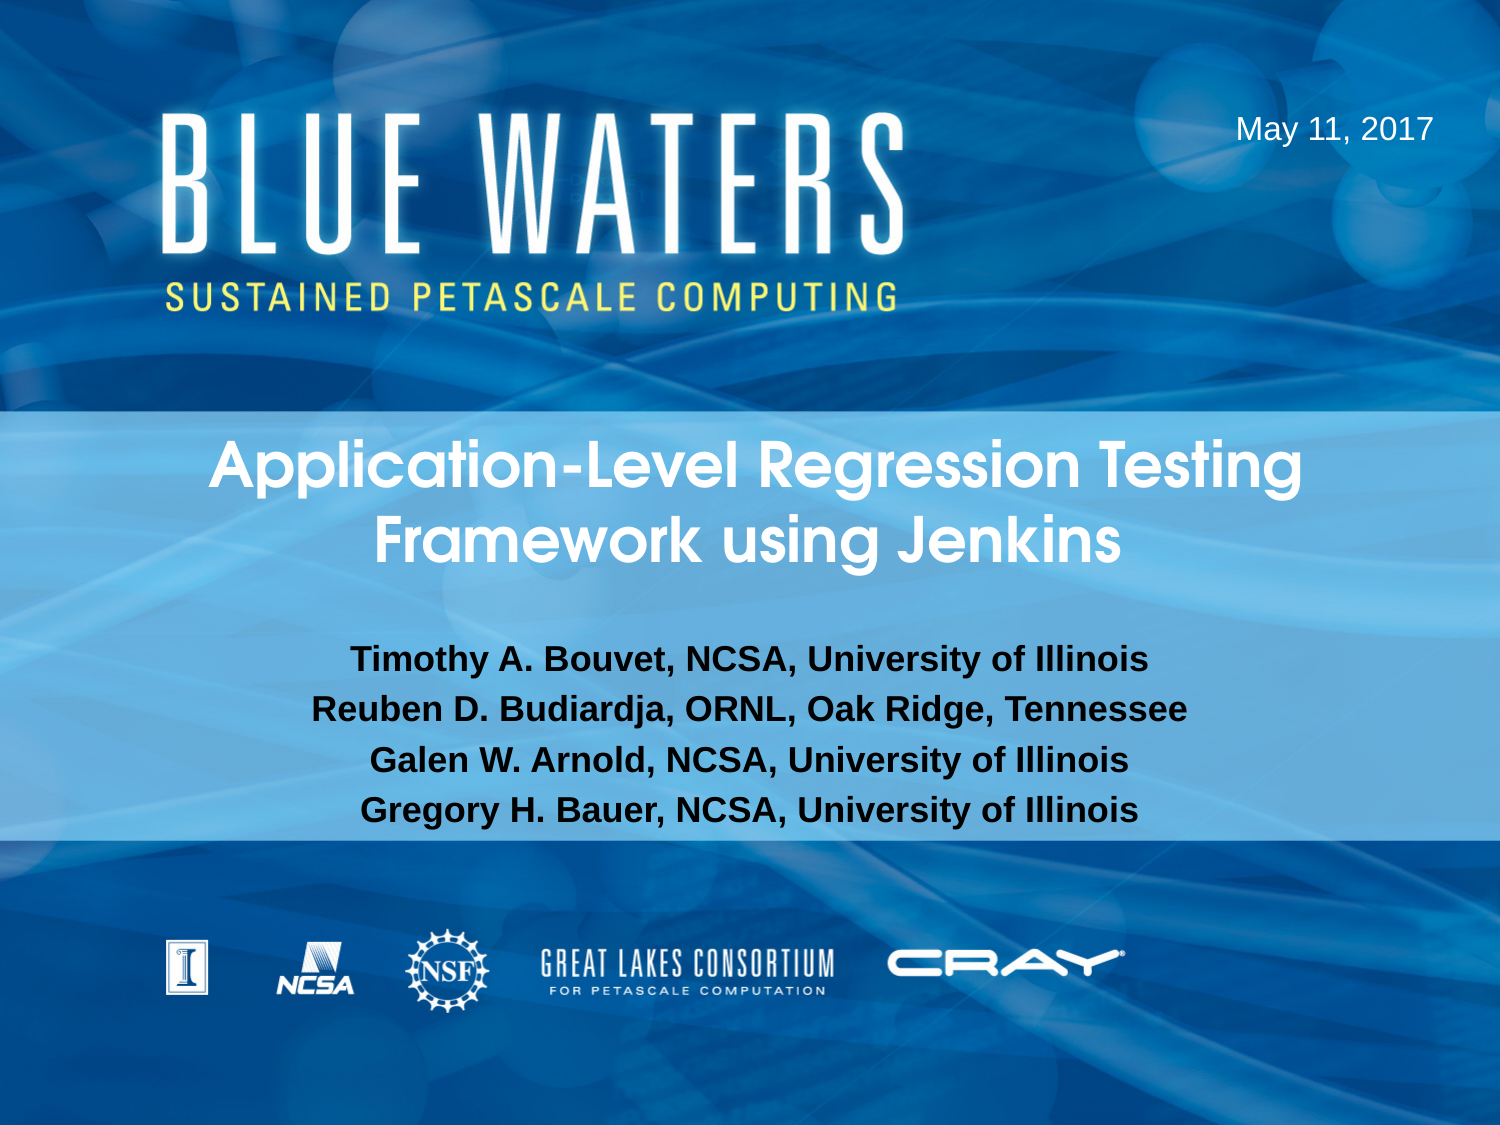

May 11, 2017
# Application-Level Regression Testing Framework using Jenkins

Timothy A. Bouvet, NCSA, University of Illinois
Reuben D. Budiardja, ORNL, Oak Ridge, Tennessee
Galen W. Arnold, NCSA, University of Illinois
Gregory H. Bauer, NCSA, University of Illinois